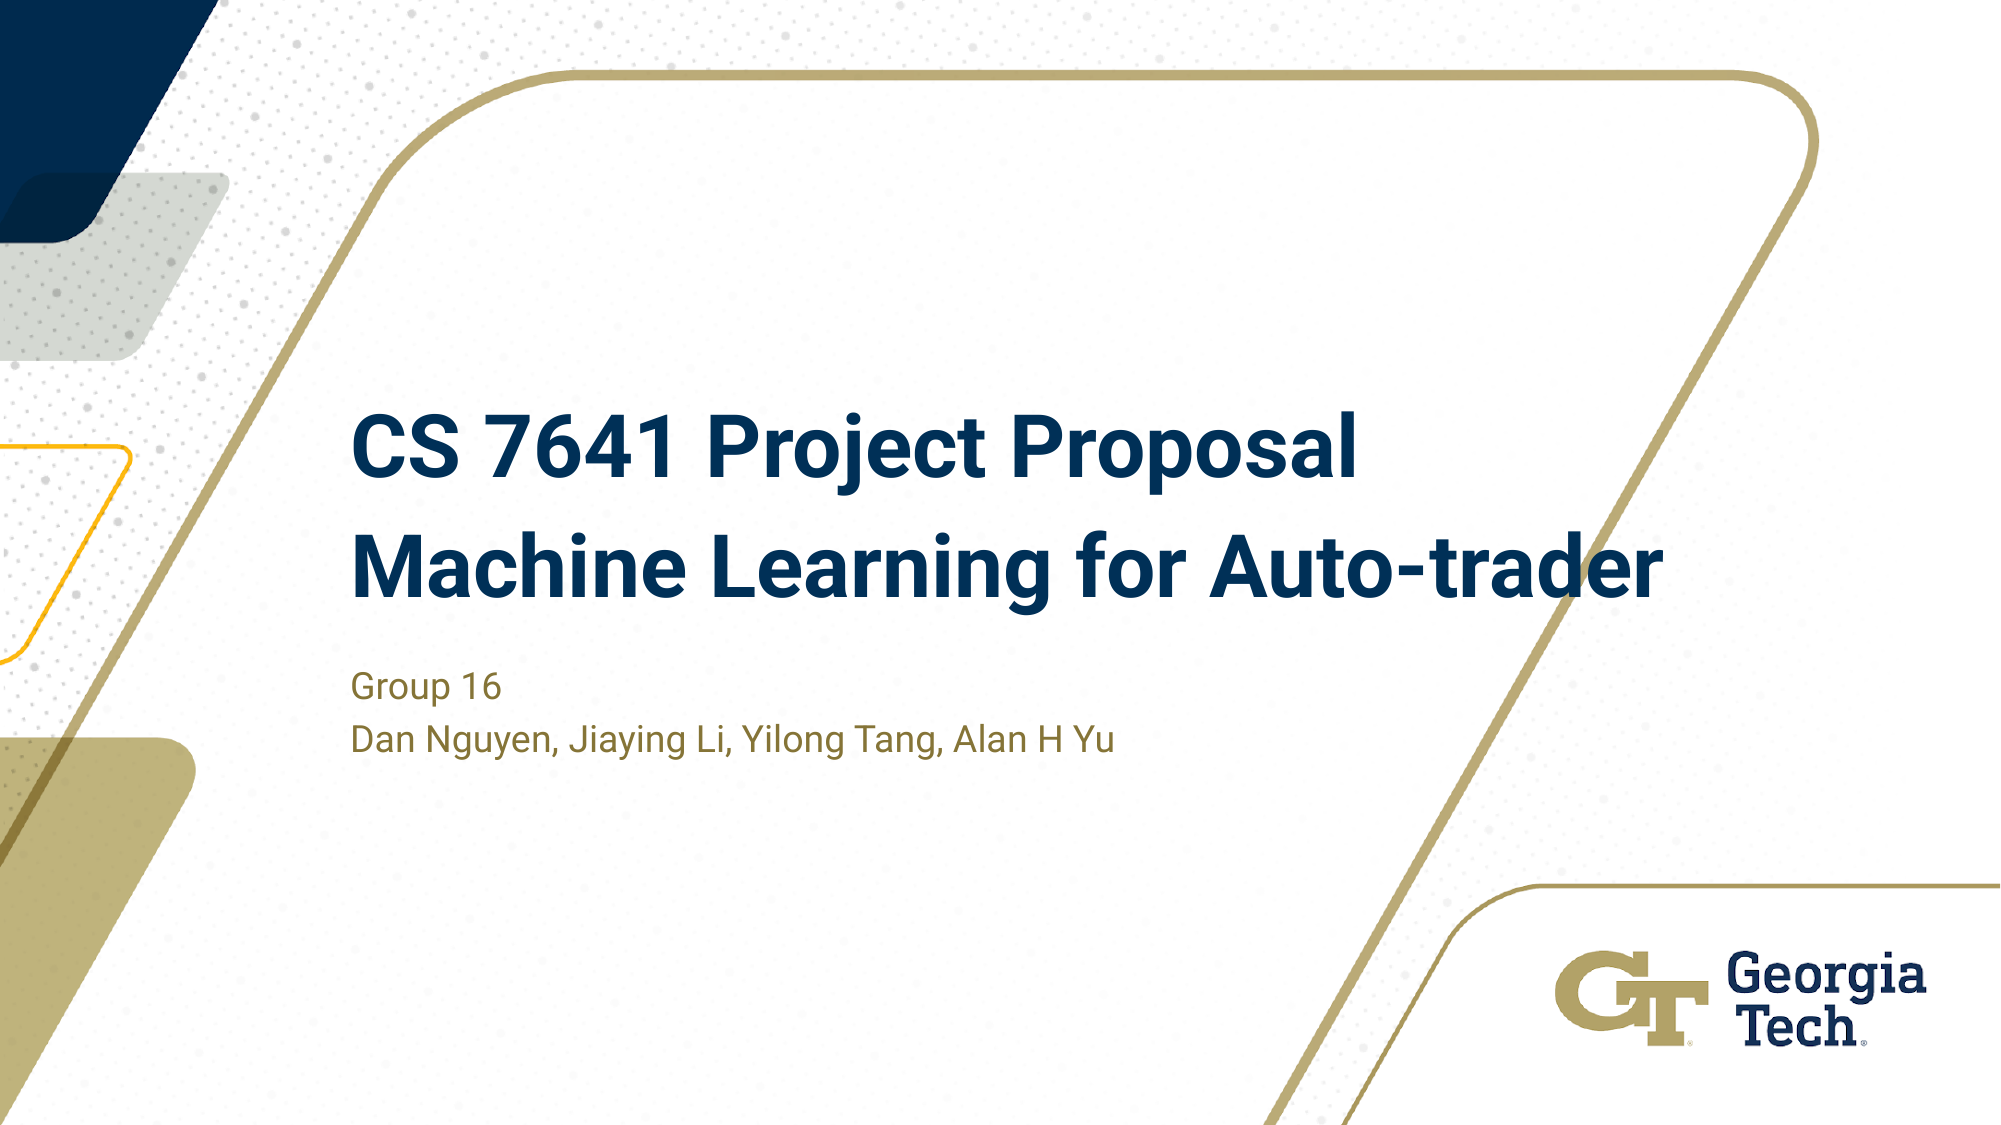

# CS 7641 Project Proposal
Machine Learning for Auto-trader
Group 16
Dan Nguyen, Jiaying Li, Yilong Tang, Alan H Yu